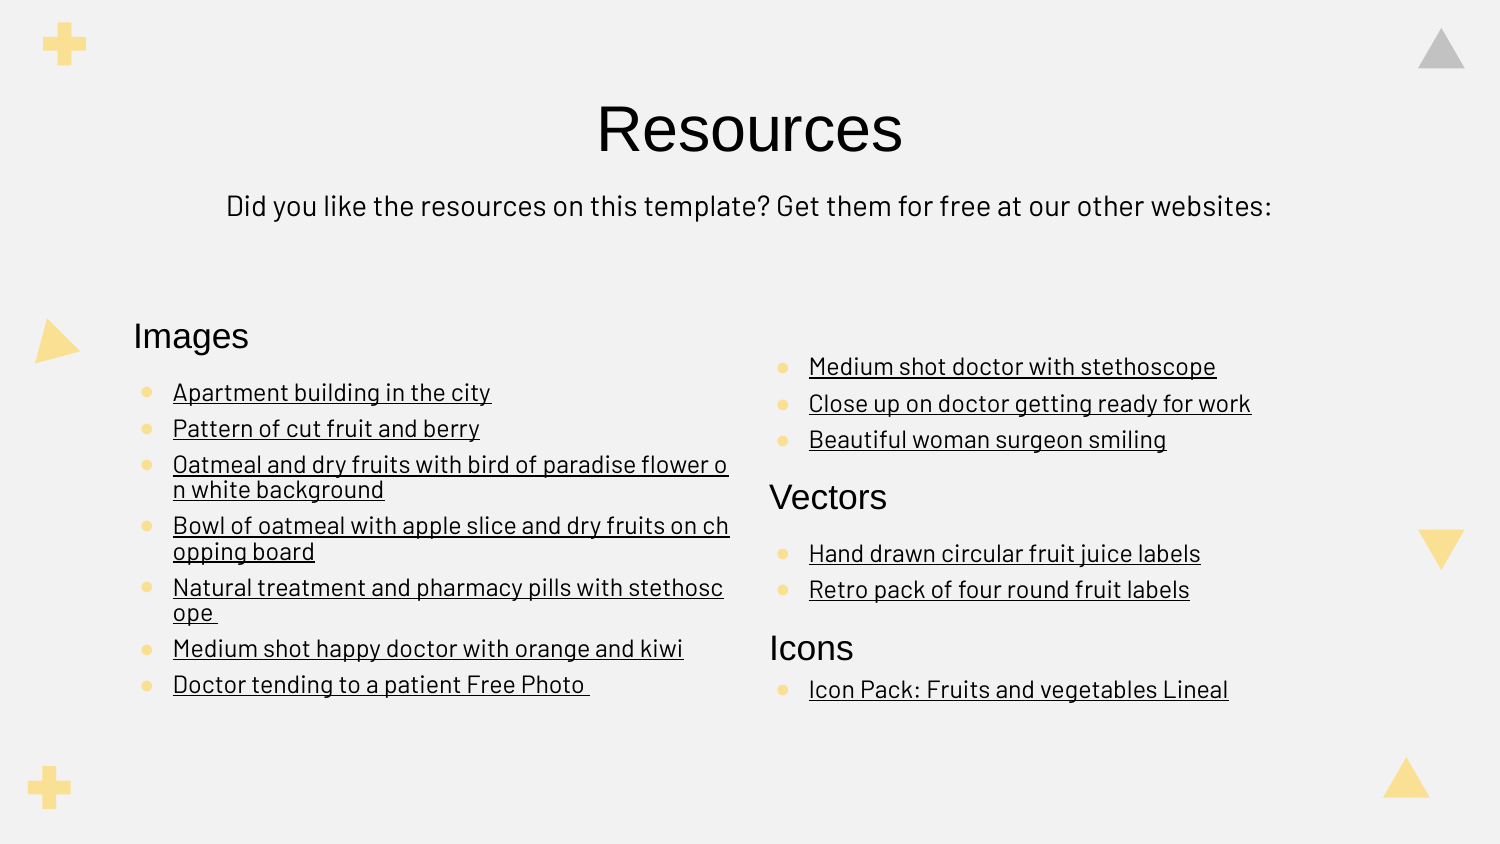

# Resources
Did you like the resources on this template? Get them for free at our other websites:
Images
Apartment building in the city
Pattern of cut fruit and berry
Oatmeal and dry fruits with bird of paradise flower on white background
Bowl of oatmeal with apple slice and dry fruits on chopping board
Natural treatment and pharmacy pills with stethoscope
Medium shot happy doctor with orange and kiwi
Doctor tending to a patient Free Photo
Medium shot doctor with stethoscope
Close up on doctor getting ready for work
Beautiful woman surgeon smiling
Vectors
Hand drawn circular fruit juice labels
Retro pack of four round fruit labels
Icons
Icon Pack: Fruits and vegetables Lineal